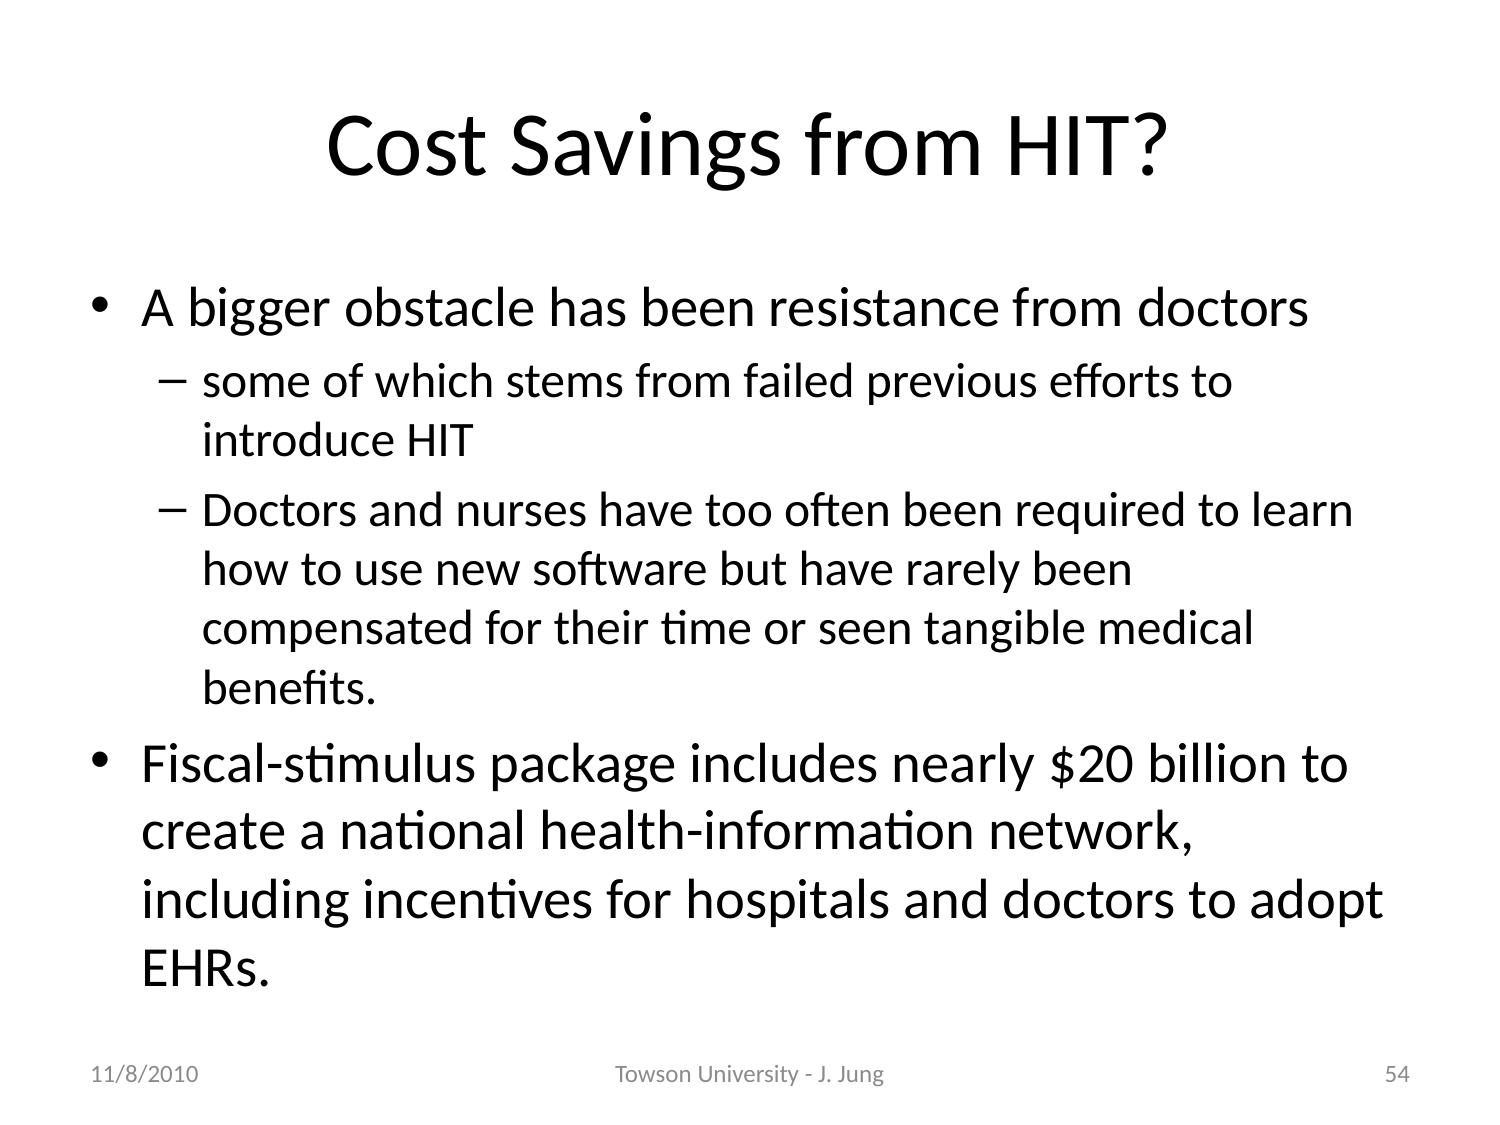

# Cost Savings from HIT?
A bigger obstacle has been resistance from doctors
some of which stems from failed previous efforts to introduce HIT
Doctors and nurses have too often been required to learn how to use new software but have rarely been compensated for their time or seen tangible medical benefits.
Fiscal-stimulus package includes nearly $20 billion to create a national health-information network, including incentives for hospitals and doctors to adopt EHRs.

11/8/2010
Towson University - J. Jung
54